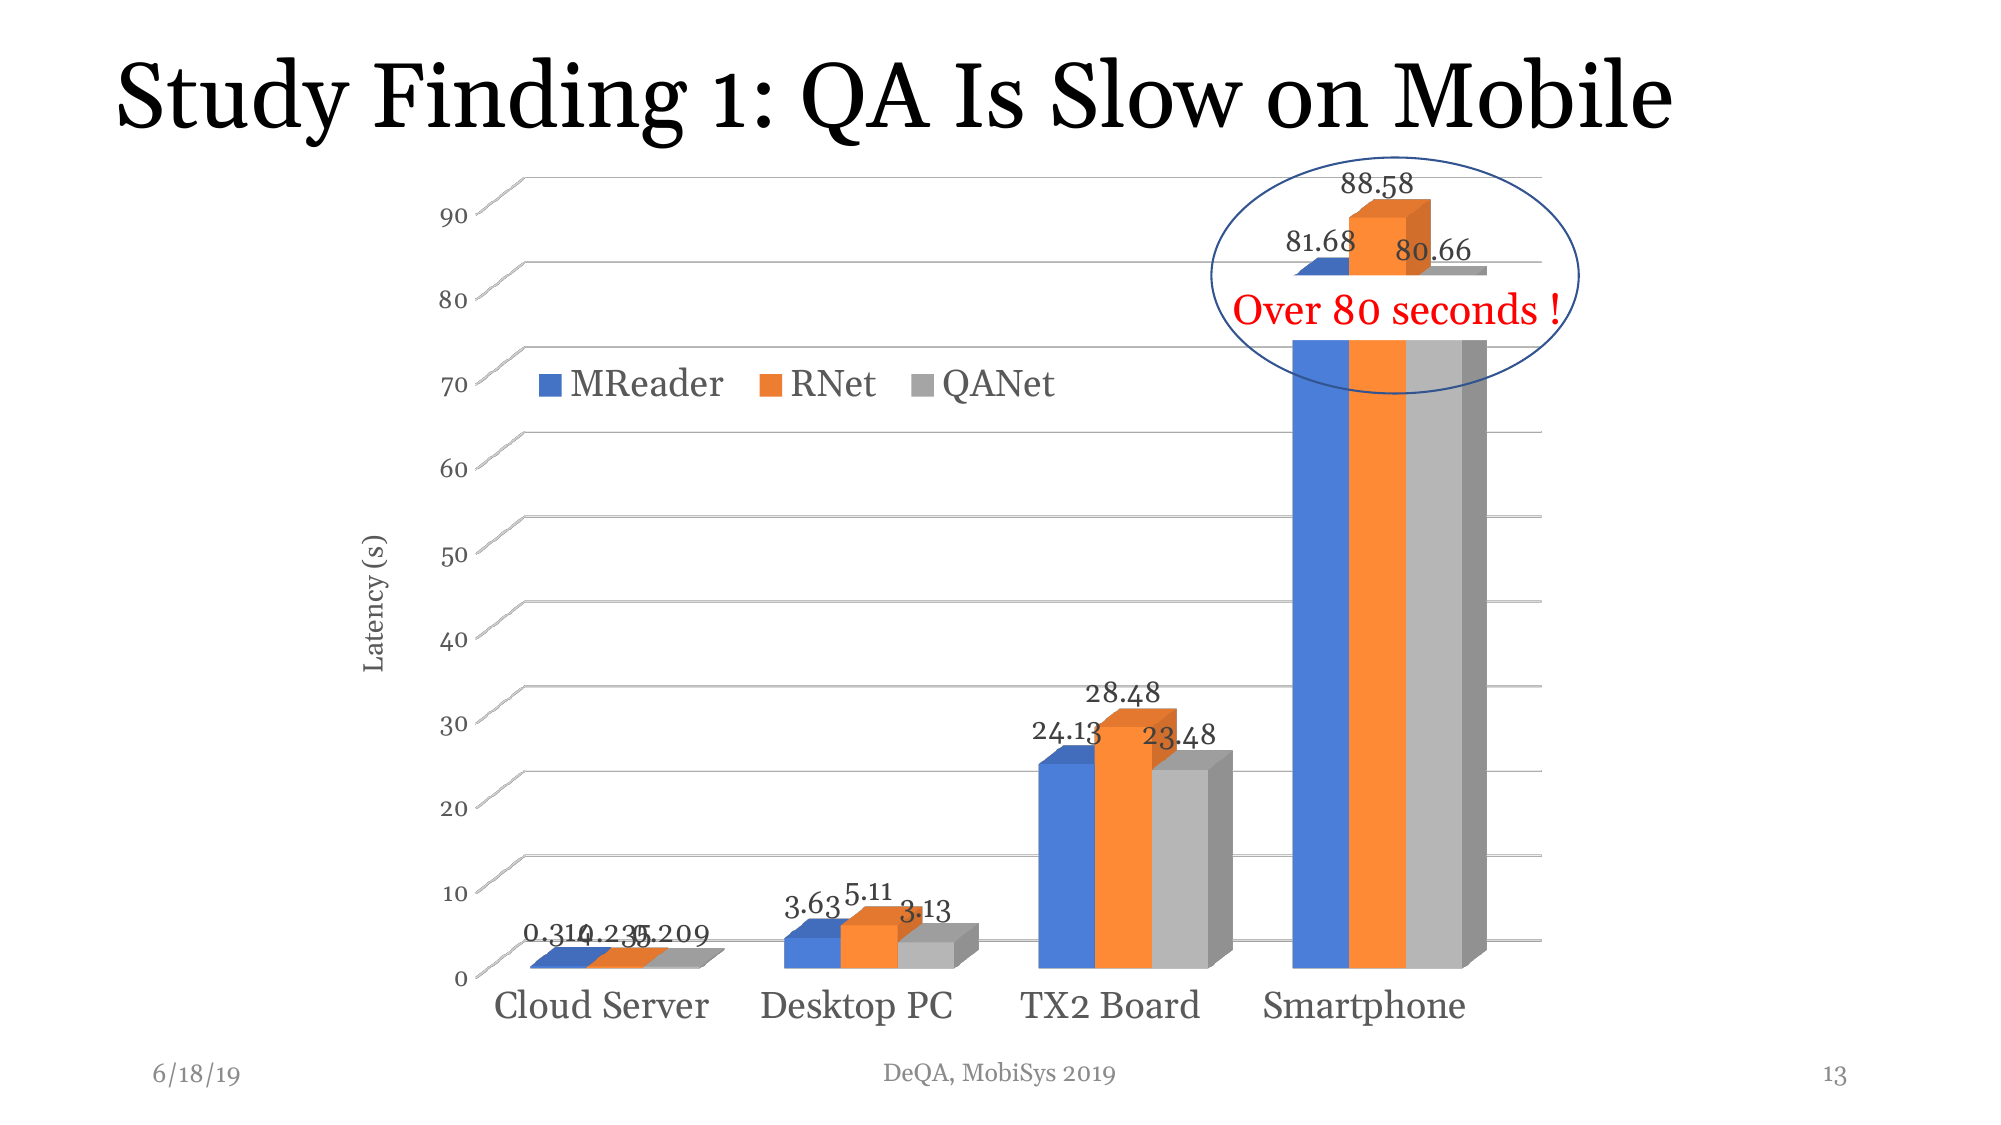

# Study Finding 1: QA Is Slow on Mobile

[unsupported chart]

Over 80 seconds !
6/18/19
DeQA, MobiSys 2019
13